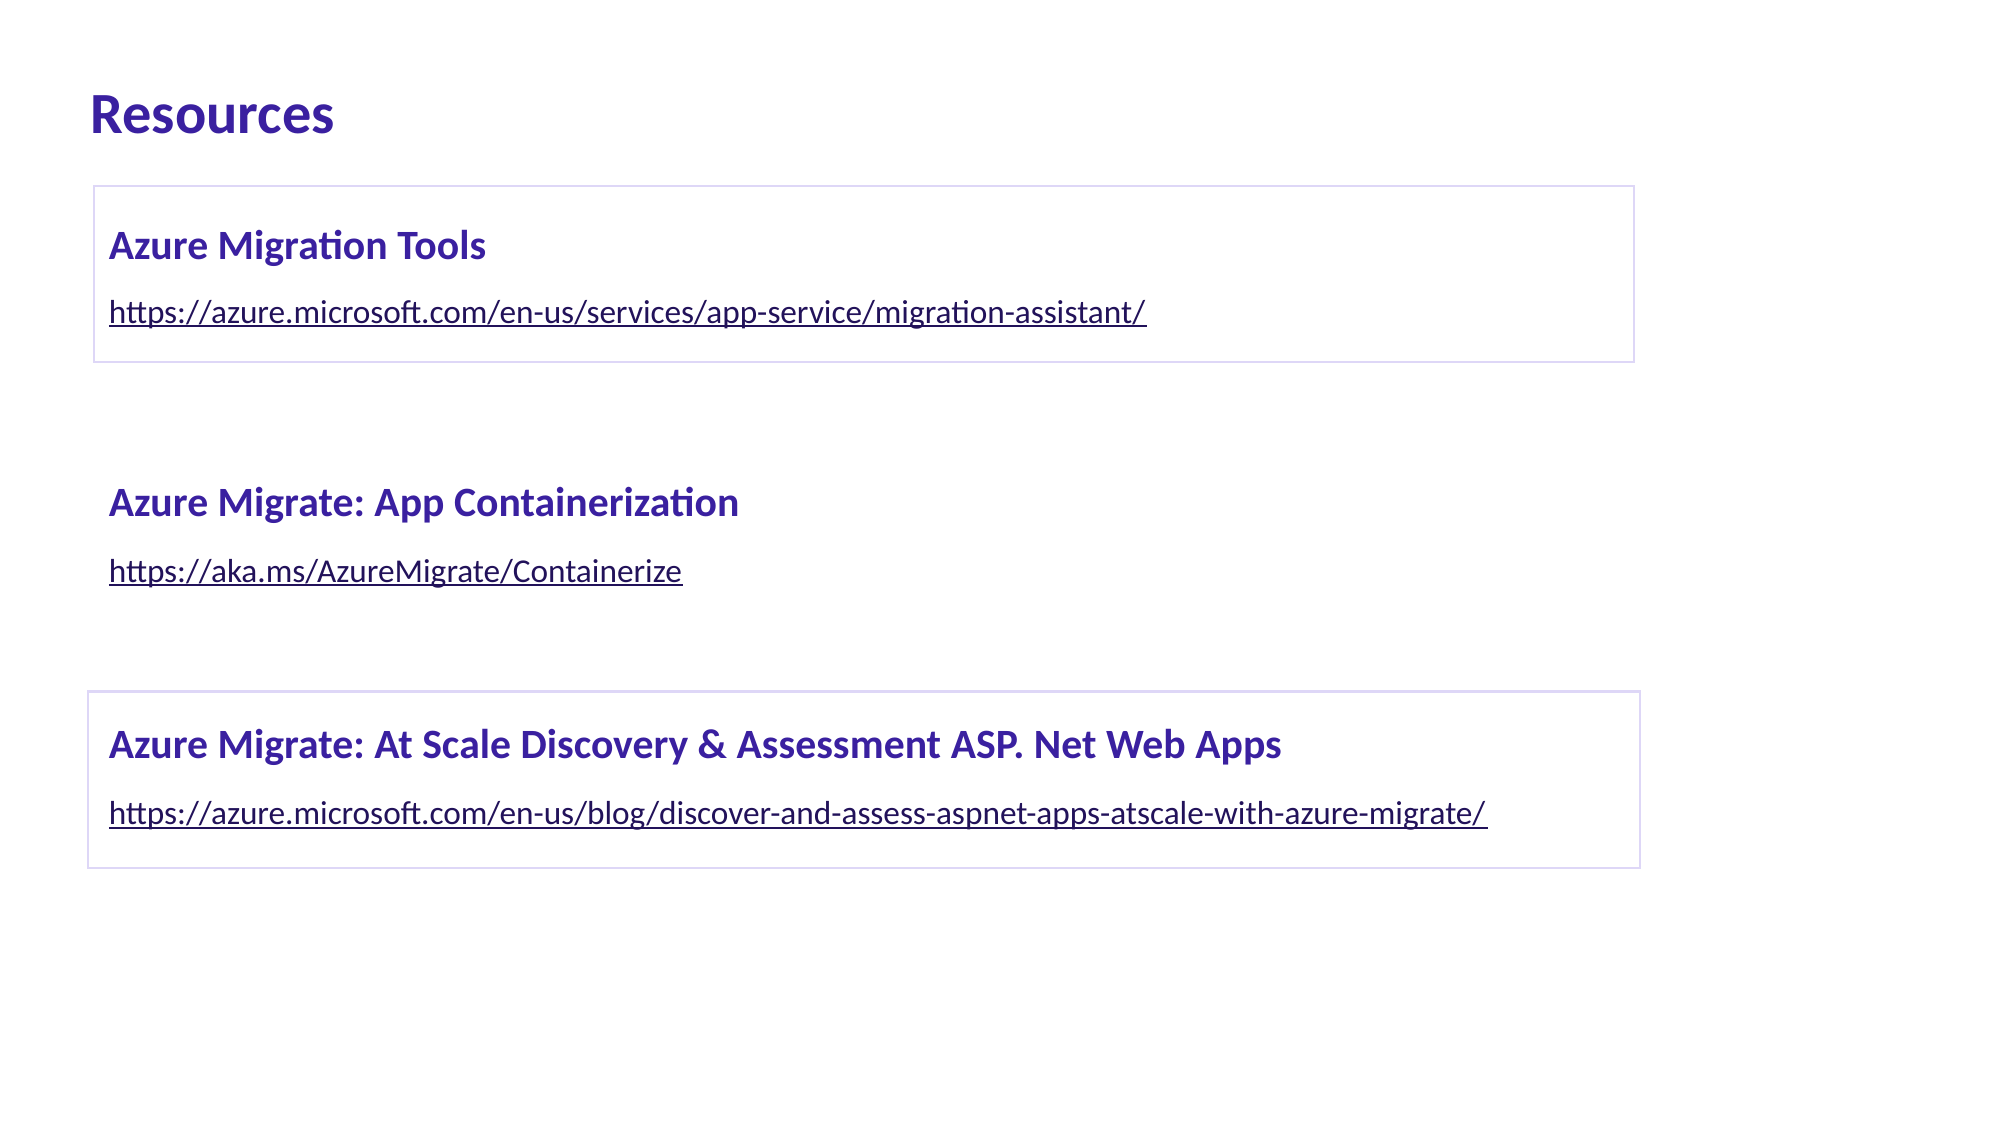

Resources

Azure Migration Tools
https://azure.microsoft.com/en-us/services/app-service/migration-assistant/

Azure Migrate: App Containerization
https://aka.ms/AzureMigrate/Containerize

Azure Migrate: At Scale Discovery & Assessment ASP. Net Web Apps
https://azure.microsoft.com/en-us/blog/discover-and-assess-aspnet-apps-atscale-with-azure-migrate/